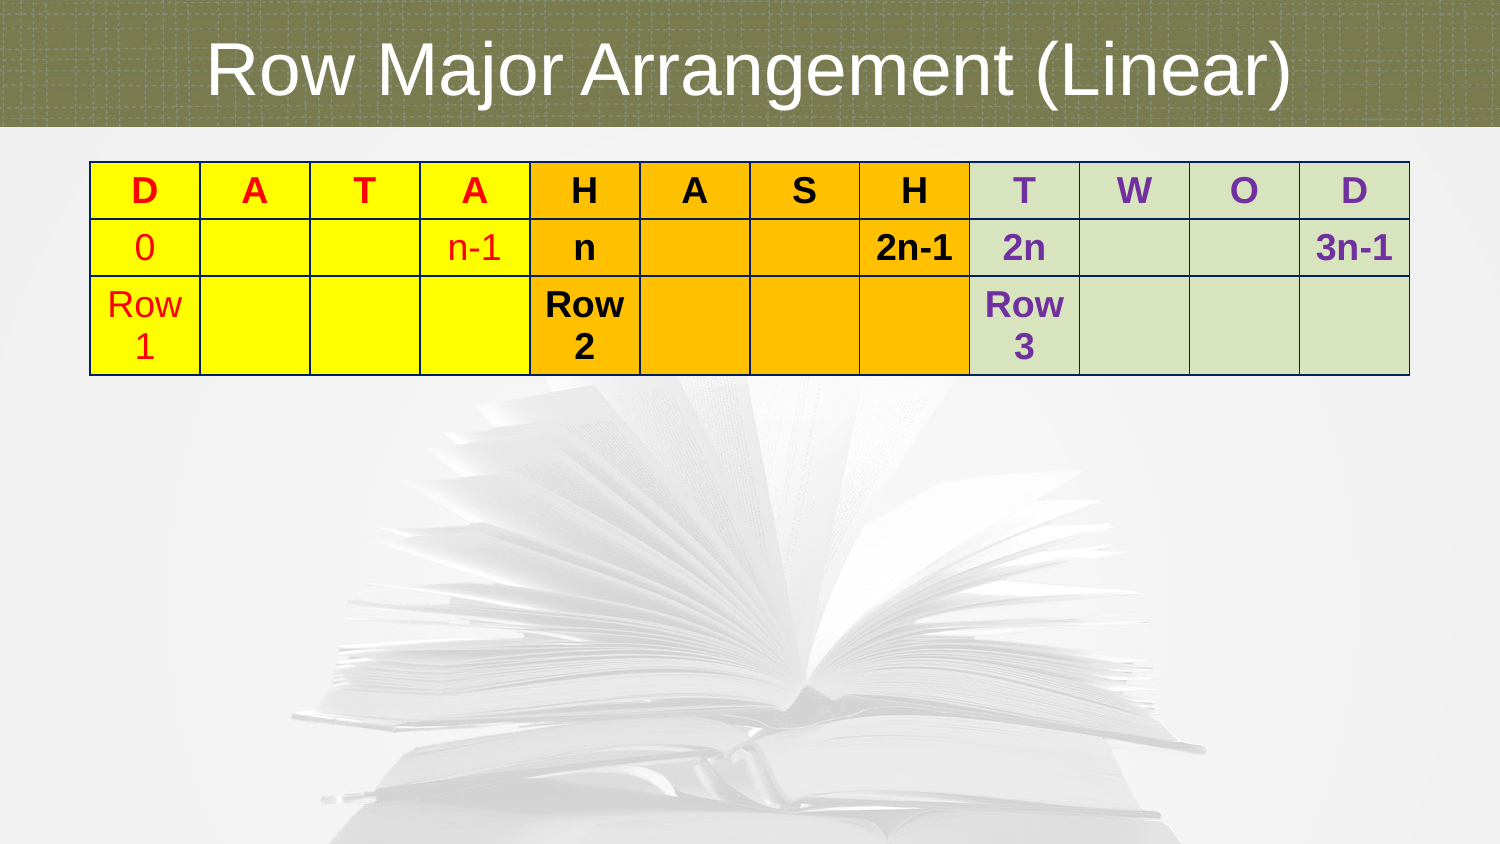

Row Major Arrangement (Linear)
| D | A | T | A | H | A | S | H | T | W | O | D |
| --- | --- | --- | --- | --- | --- | --- | --- | --- | --- | --- | --- |
| 0 |  |  | n-1 | n |  |  | 2n-1 | 2n |  |  | 3n-1 |
| Row1 |  |  |  | Row2 |  |  |  | Row3 |  |  |  |